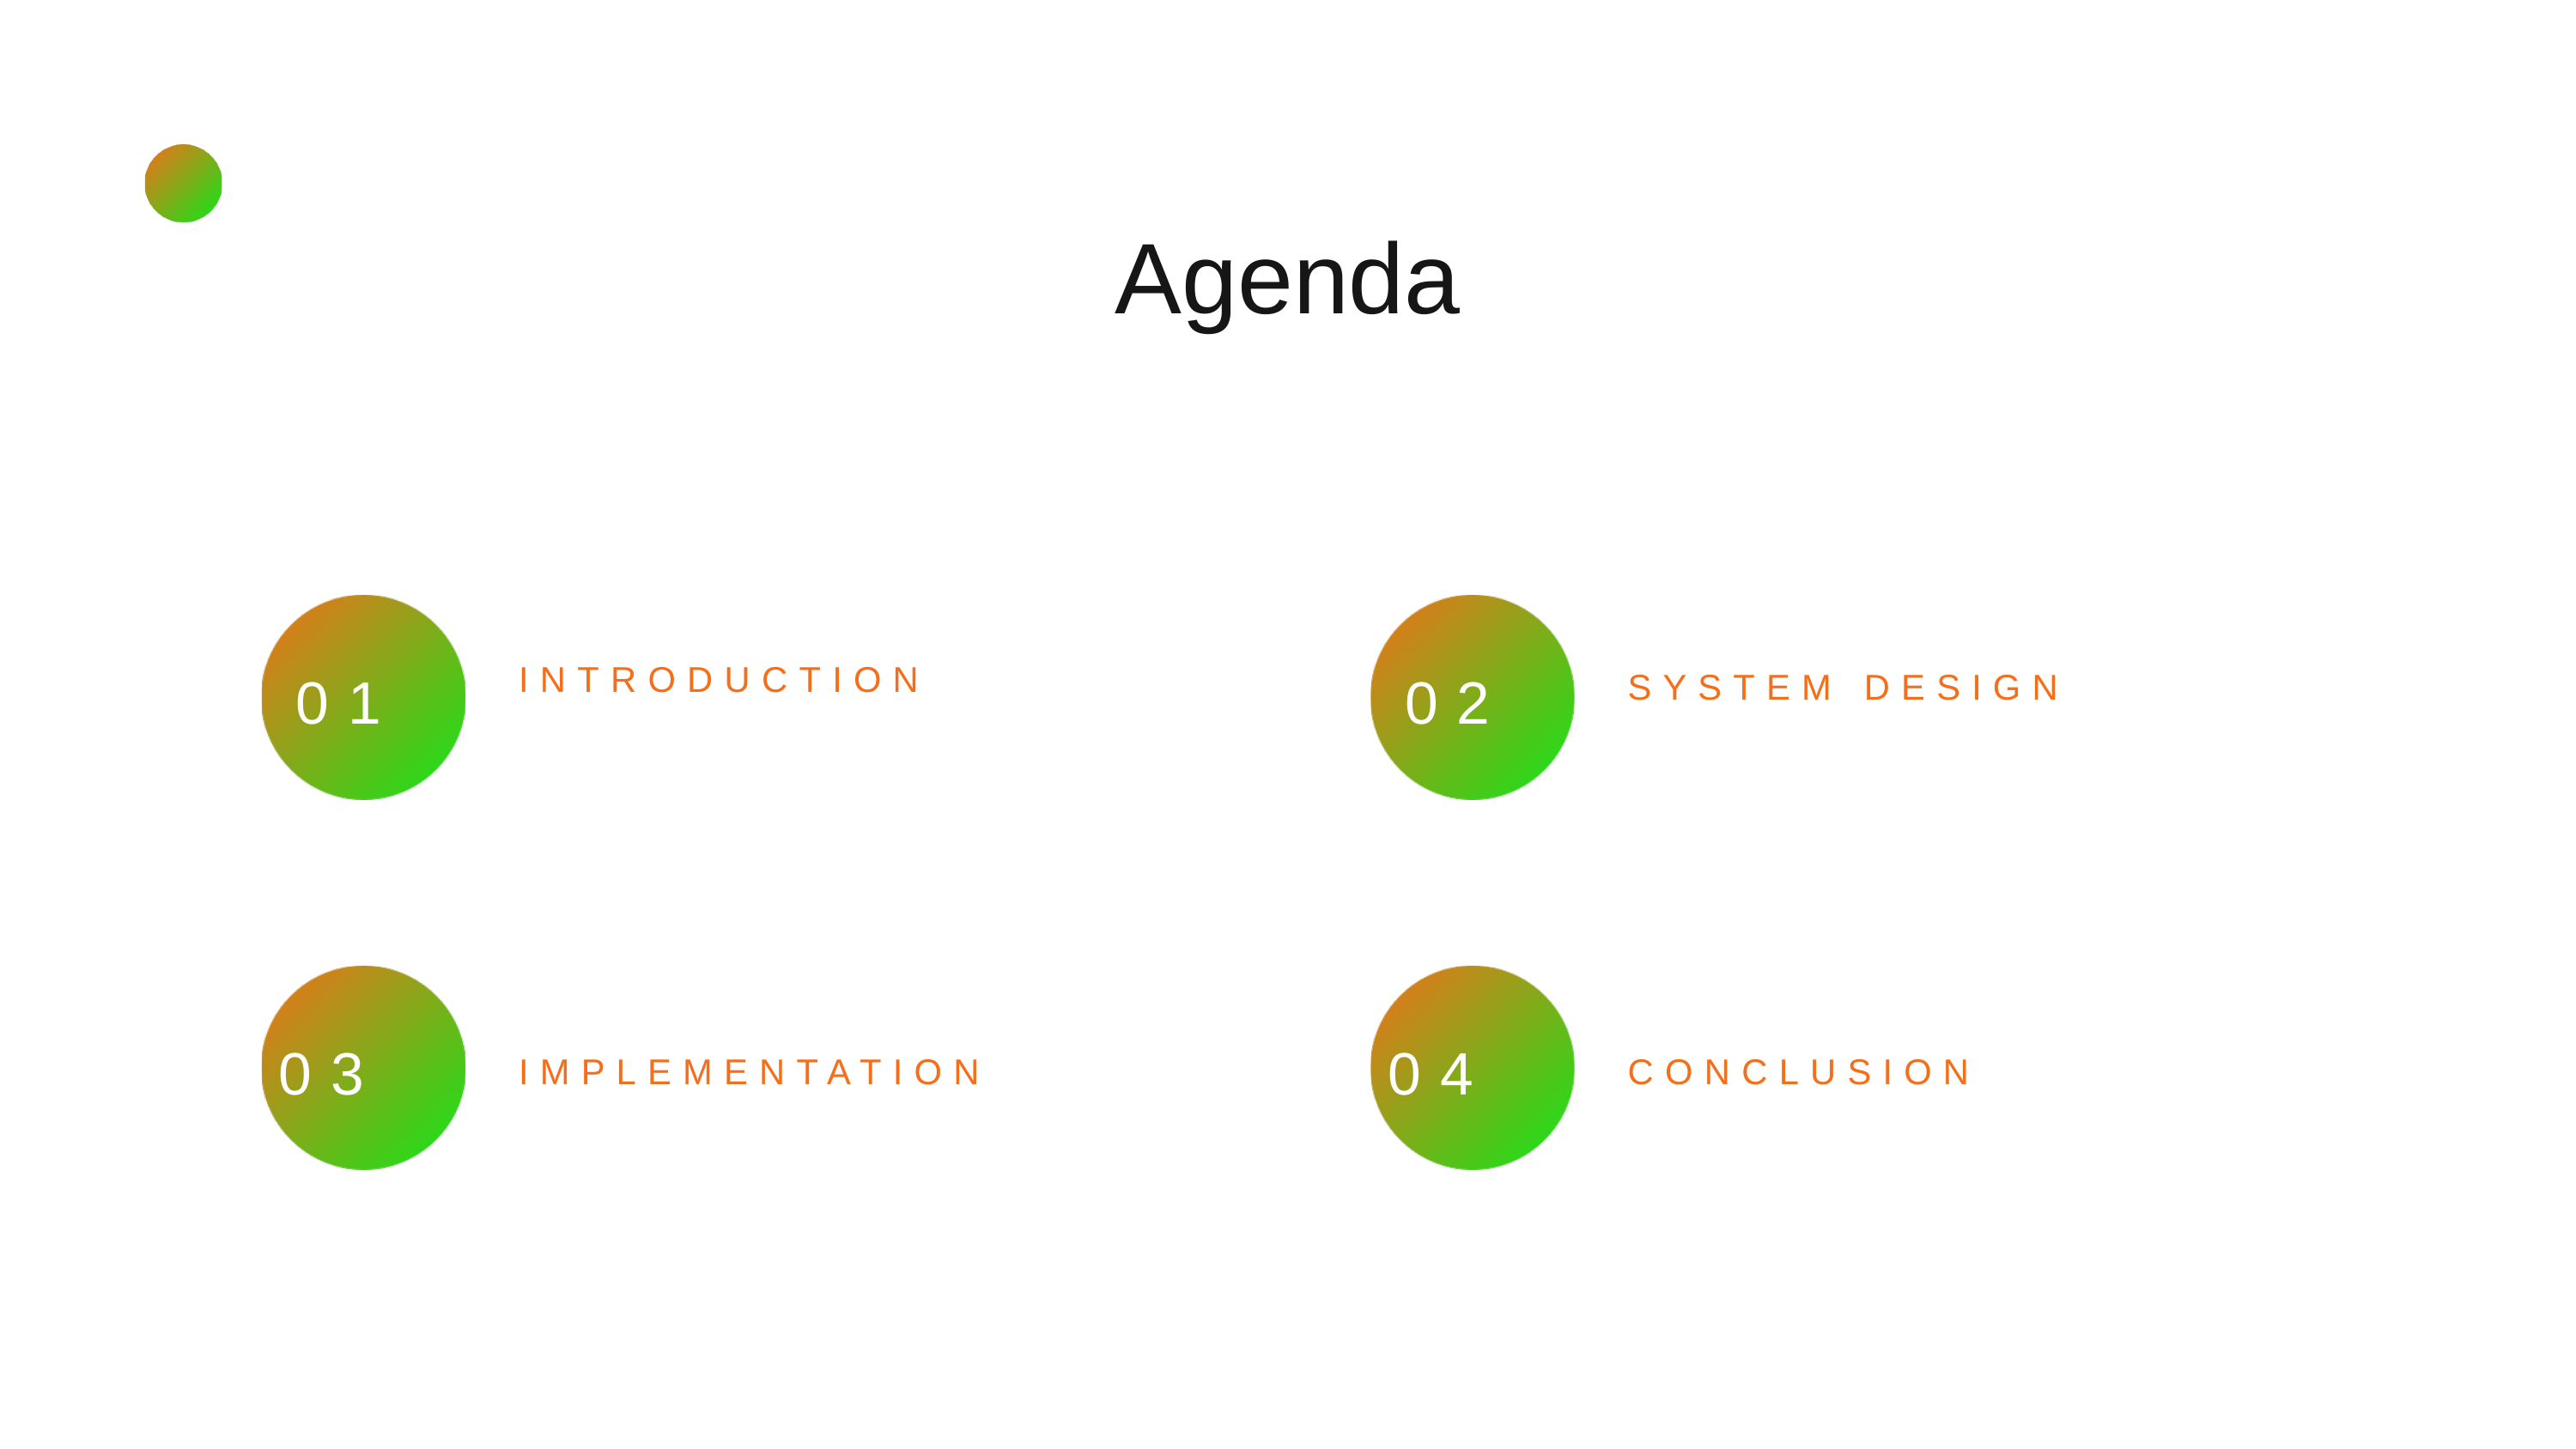

Agenda

INTRODUCTION
01
02
SYSTEM DESIGN

03
04
IMPLEMENTATION
CONCLUSION